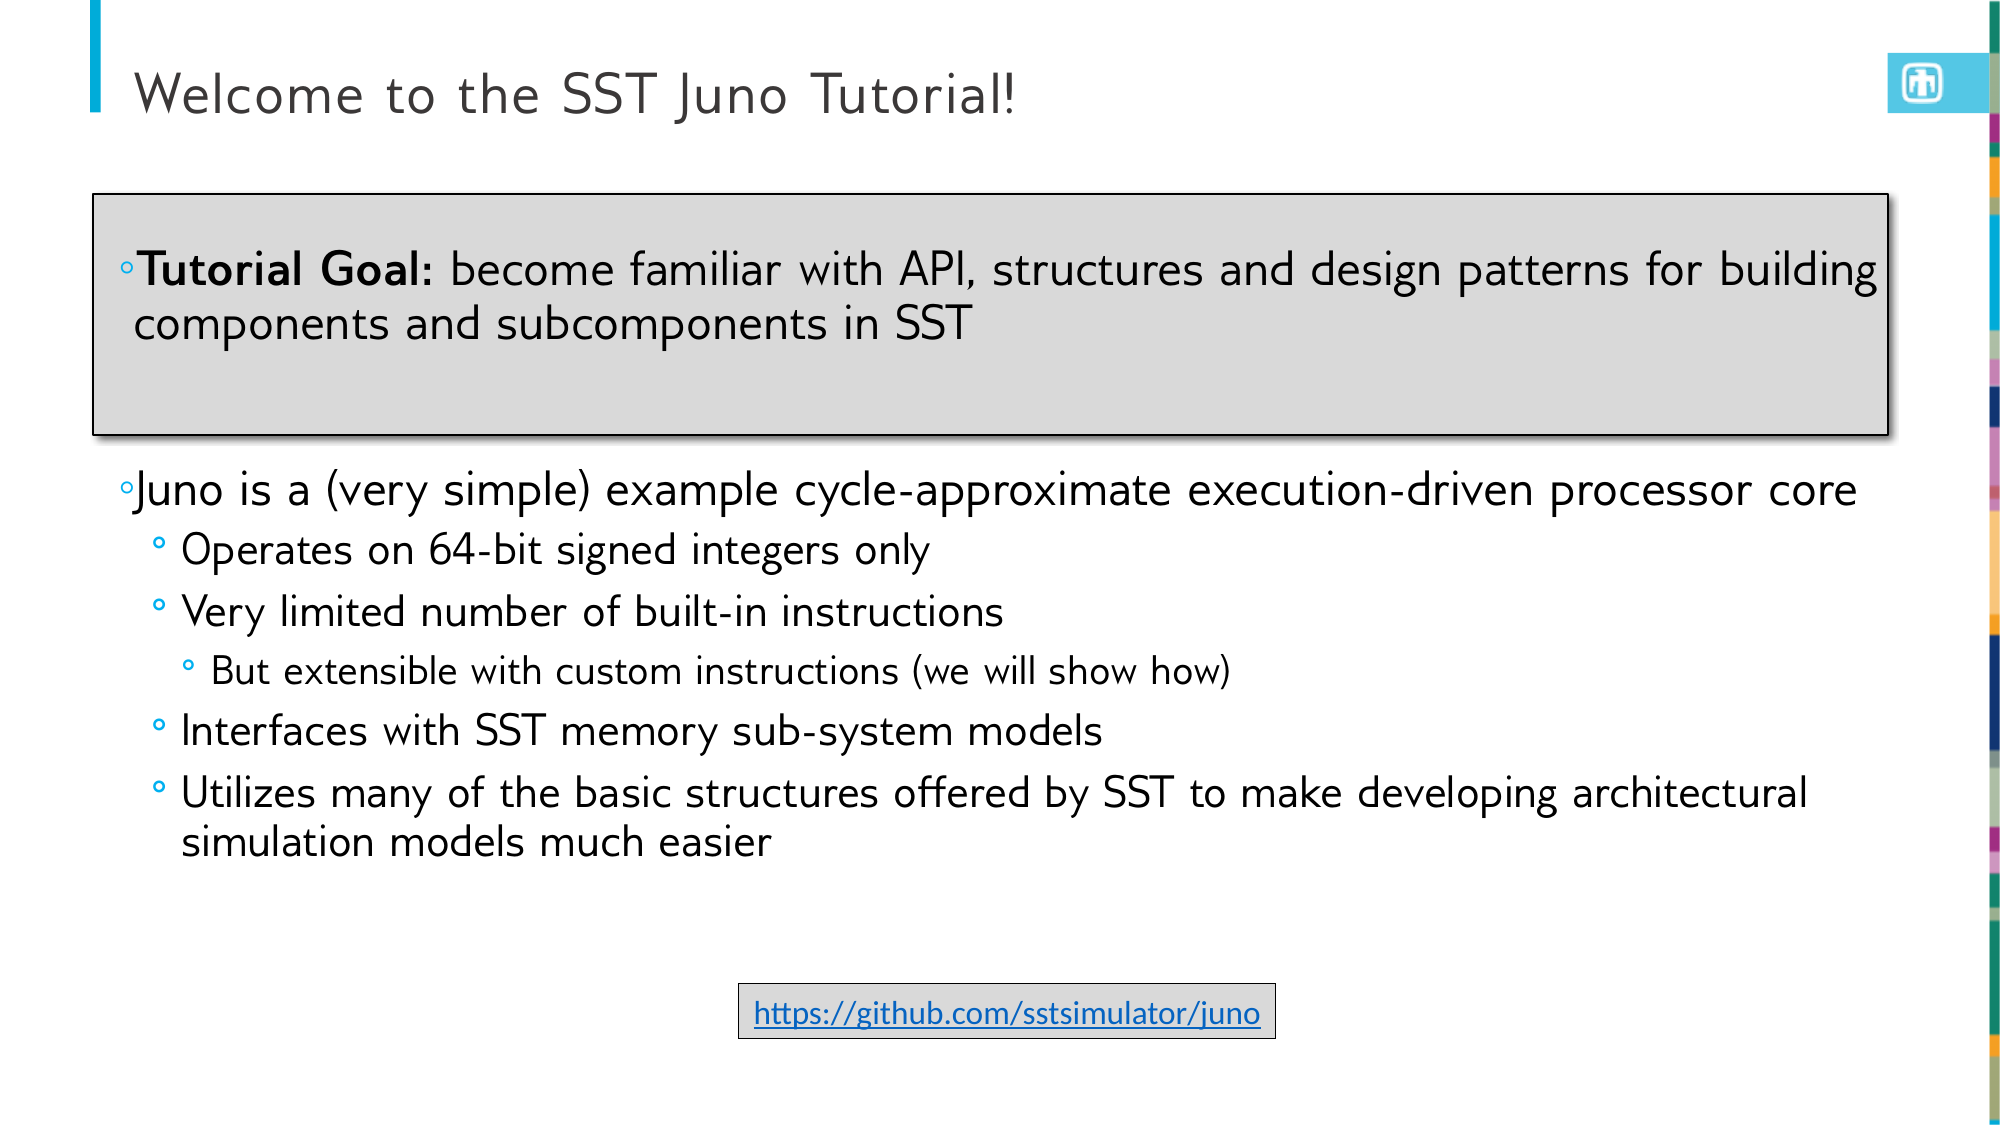

# Welcome to the SST Juno Tutorial!

Tutorial Goal: become familiar with API, structures and design patterns for building components and subcomponents in SST

Juno is a (very simple) example cycle-approximate execution-driven processor core
Operates on 64-bit signed integers only
Very limited number of built-in instructions
But extensible with custom instructions (we will show how)
Interfaces with SST memory sub-system models
Utilizes many of the basic structures offered by SST to make developing architectural simulation models much easier
https://github.com/sstsimulator/juno